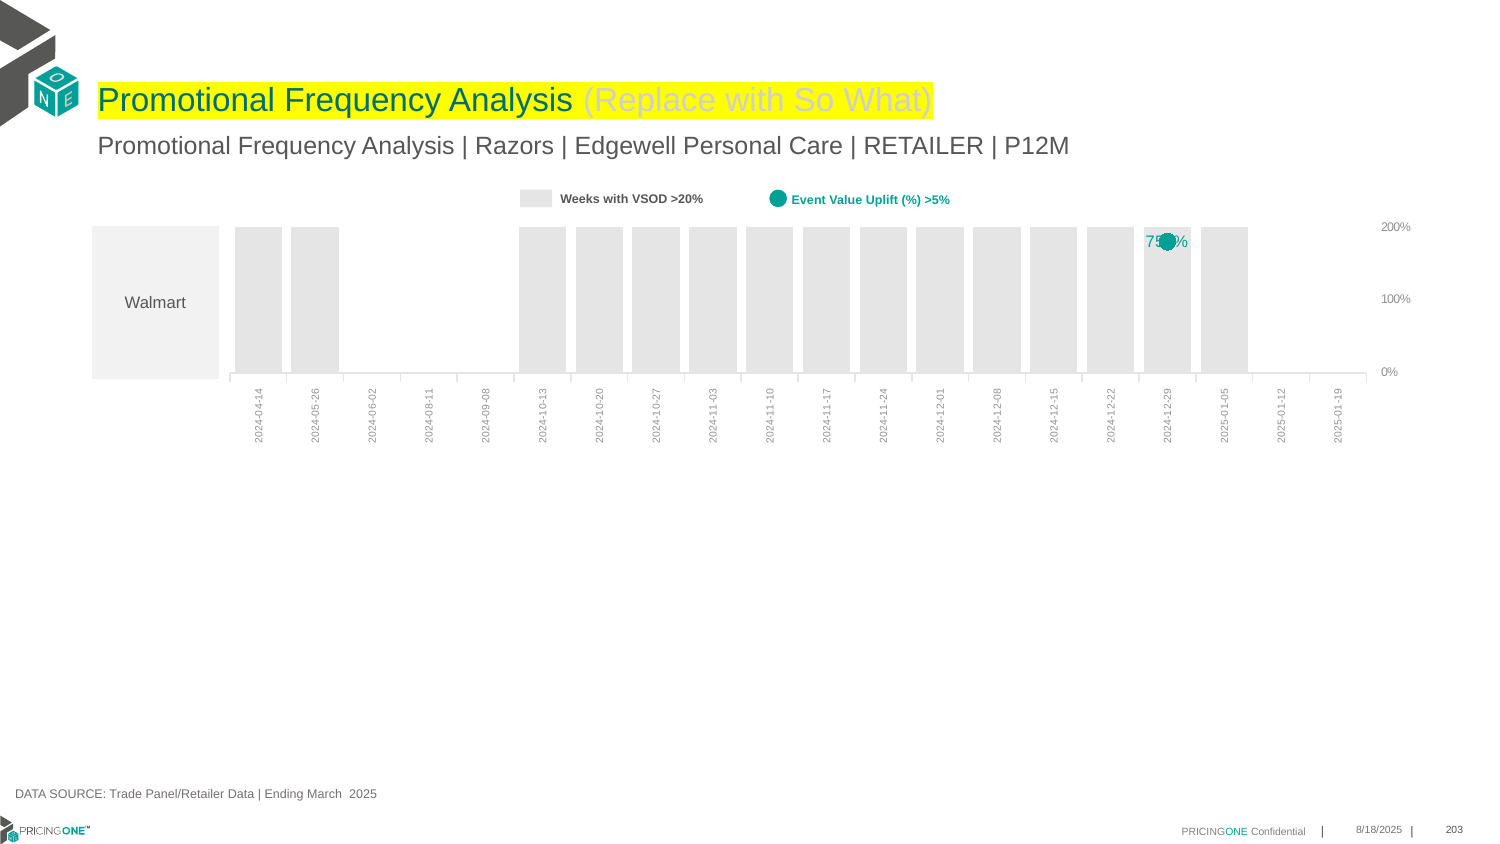

# Promotional Frequency Analysis (Replace with So What)
Promotional Frequency Analysis | Razors | Edgewell Personal Care | RETAILER | P12M
Weeks with VSOD >20%
Event Value Uplift (%) >5%

### Chart

| Category | Weekly VSOD | New Uplift |
|---|---|---|
| 2024-04-14 | 1.0 | None |
| 2024-05-26 | 1.0 | None |
| 2024-06-02 | None | None |
| 2024-08-11 | None | None |
| 2024-09-08 | None | None |
| 2024-10-13 | 1.0 | None |
| 2024-10-20 | 1.0 | None |
| 2024-10-27 | 1.0 | None |
| 2024-11-03 | 1.0 | None |
| 2024-11-10 | 1.0 | None |
| 2024-11-17 | 1.0 | None |
| 2024-11-24 | 1.0 | None |
| 2024-12-01 | 1.0 | None |
| 2024-12-08 | 1.0 | None |
| 2024-12-15 | 1.0 | None |
| 2024-12-22 | 1.0 | None |
| 2024-12-29 | 1.0 | 1.8 |
| 2025-01-05 | 1.0 | None |
| 2025-01-12 | None | None |
| 2025-01-19 | None | None |
| Walmart |
| --- |
DATA SOURCE: Trade Panel/Retailer Data | Ending March  2025

8/18/2025
203